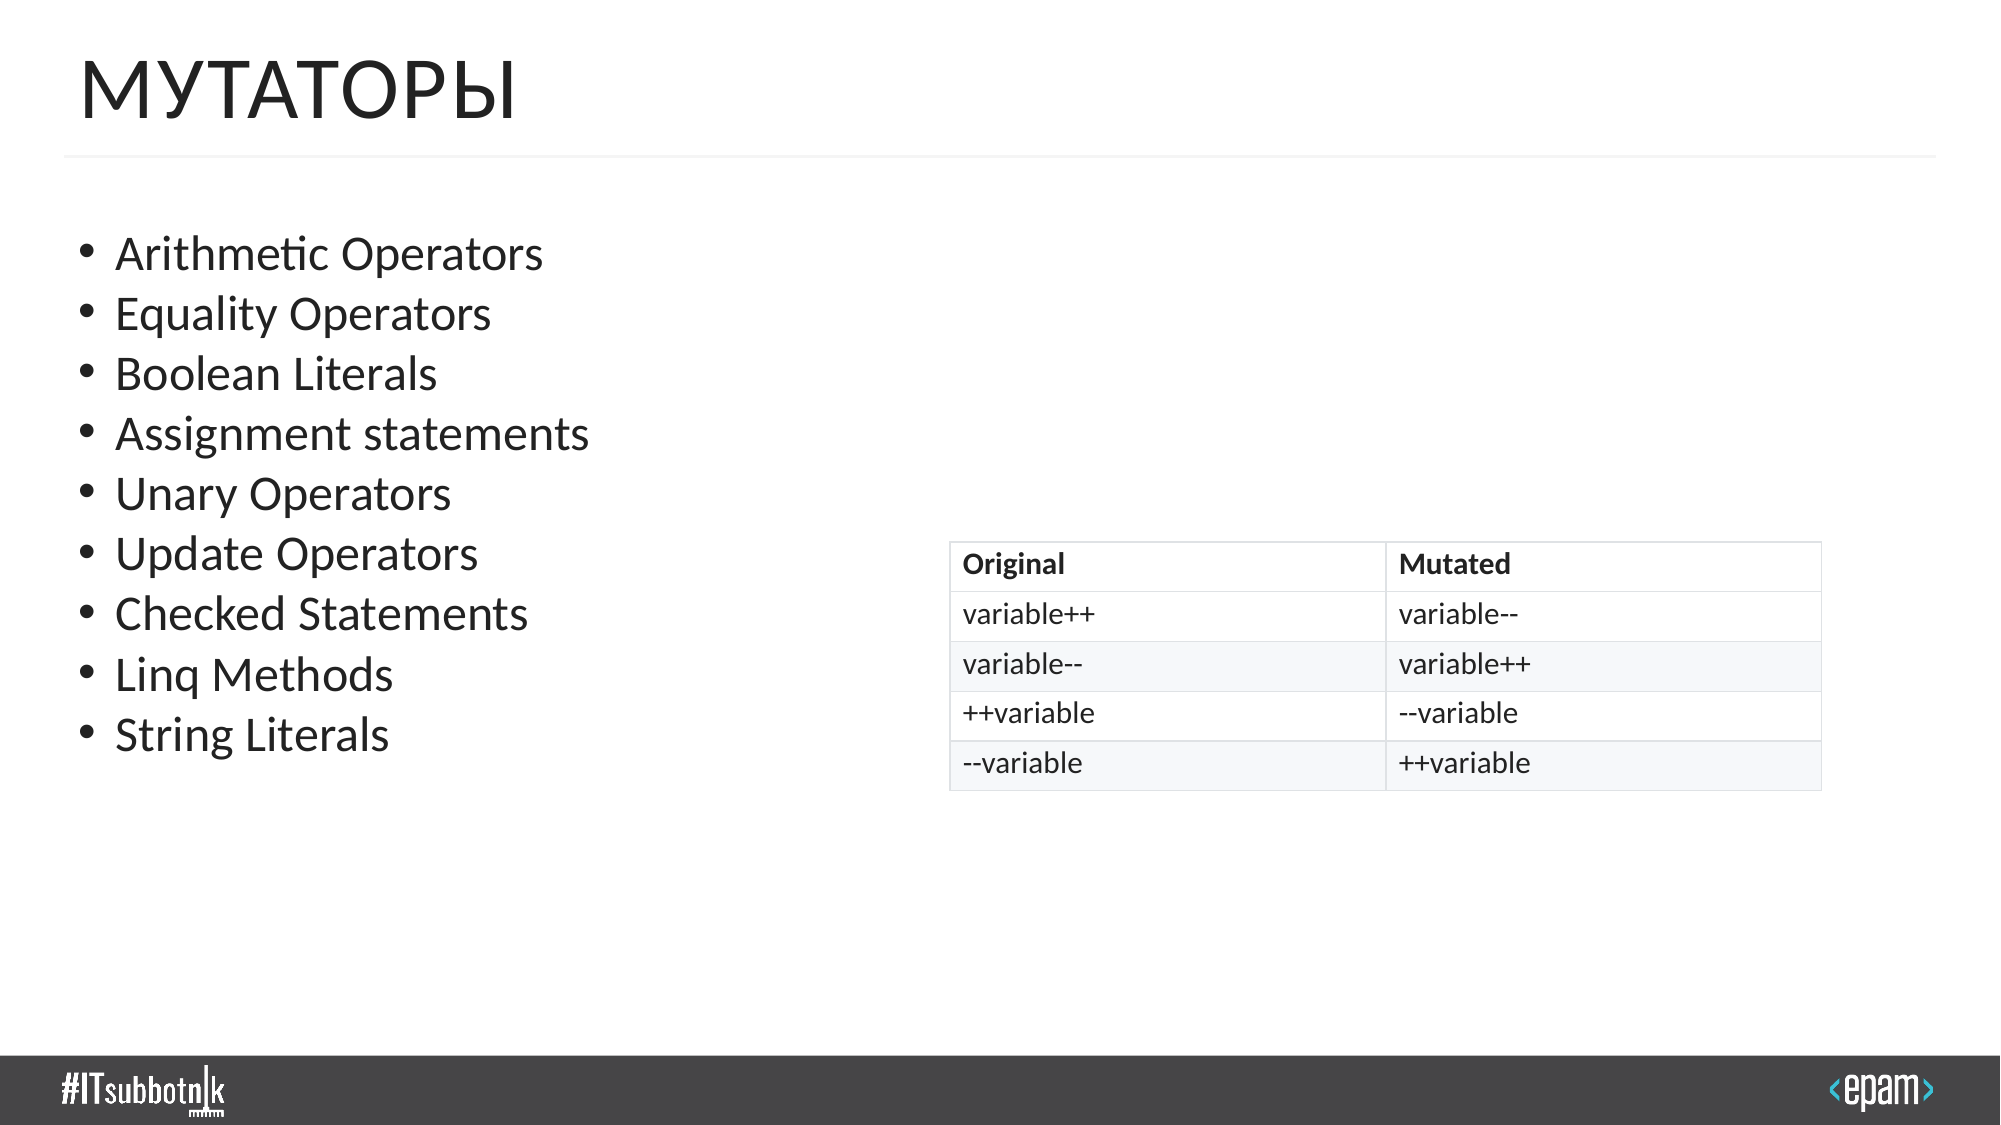

# Мутаторы
Arithmetic Operators
Equality Operators
Boolean Literals
Assignment statements
Unary Operators
Update Operators
Checked Statements
Linq Methods
String Literals
| Original | Mutated |
| --- | --- |
| variable++ | variable-- |
| variable-- | variable++ |
| ++variable | --variable |
| --variable | ++variable |